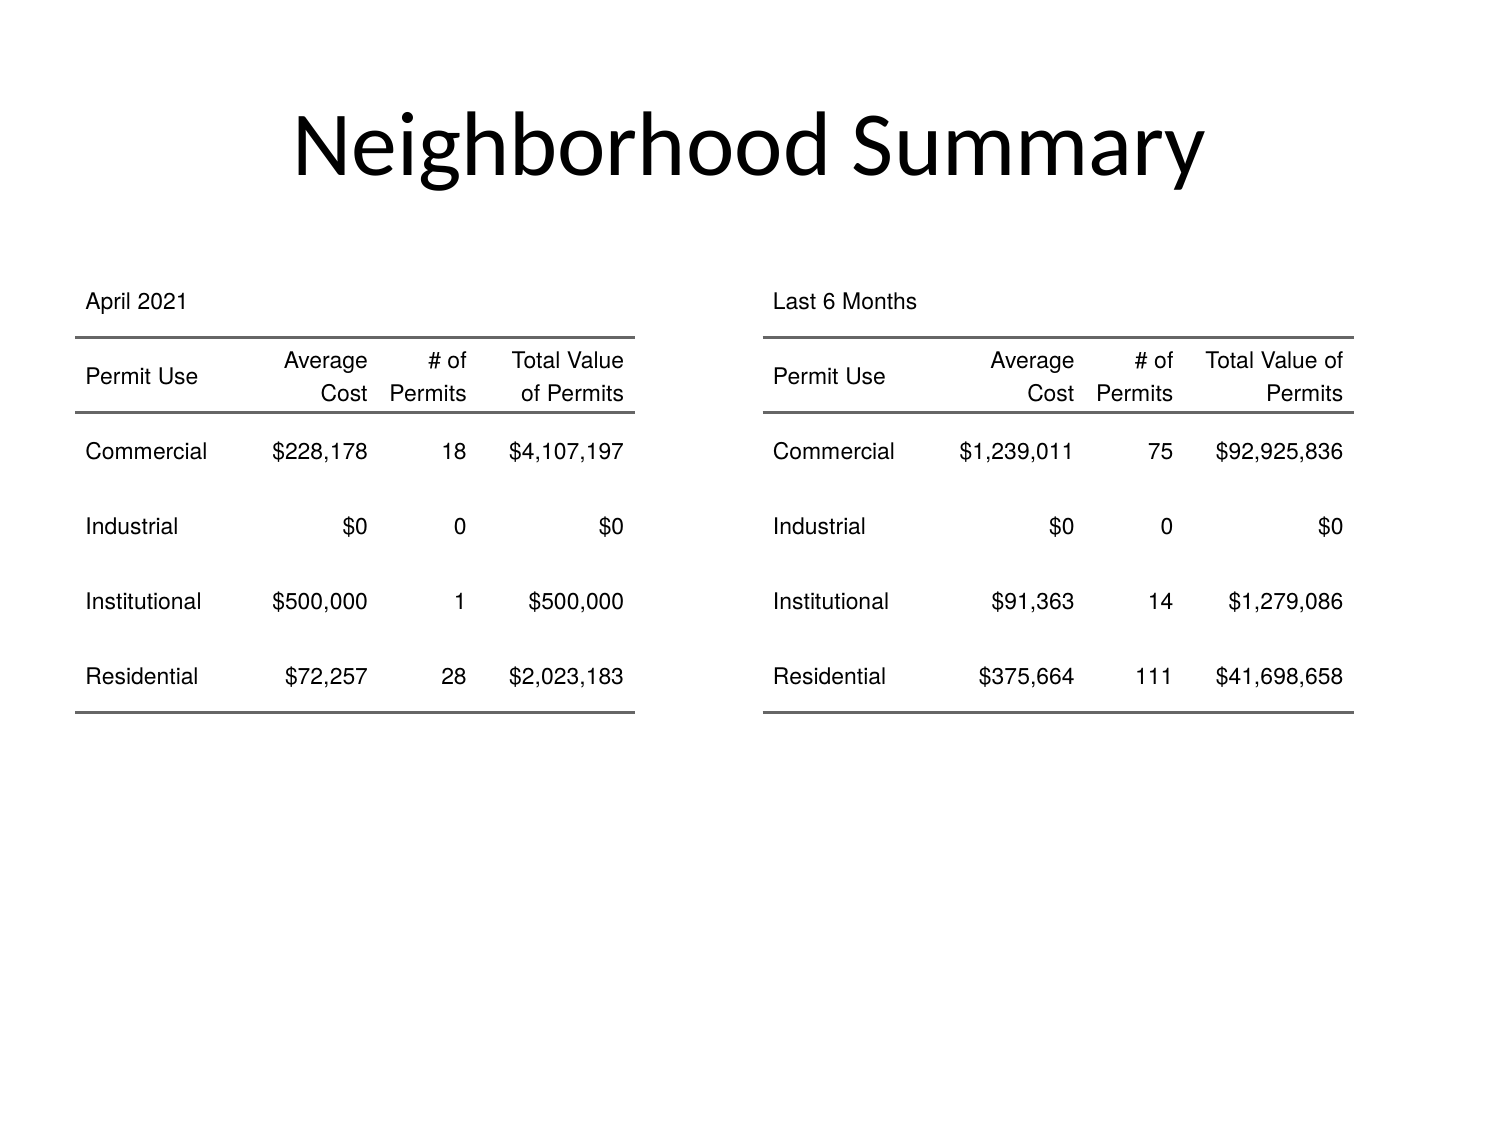

# Neighborhood Summary
| April 2021 | April 2021 | April 2021 | April 2021 |
| --- | --- | --- | --- |
| Permit Use | Average Cost | # of Permits | Total Value of Permits |
| Commercial | $228,178 | 18 | $4,107,197 |
| Industrial | $0 | 0 | $0 |
| Institutional | $500,000 | 1 | $500,000 |
| Residential | $72,257 | 28 | $2,023,183 |
| Last 6 Months | Last 6 Months | Last 6 Months | Last 6 Months |
| --- | --- | --- | --- |
| Permit Use | Average Cost | # of Permits | Total Value of Permits |
| Commercial | $1,239,011 | 75 | $92,925,836 |
| Industrial | $0 | 0 | $0 |
| Institutional | $91,363 | 14 | $1,279,086 |
| Residential | $375,664 | 111 | $41,698,658 |